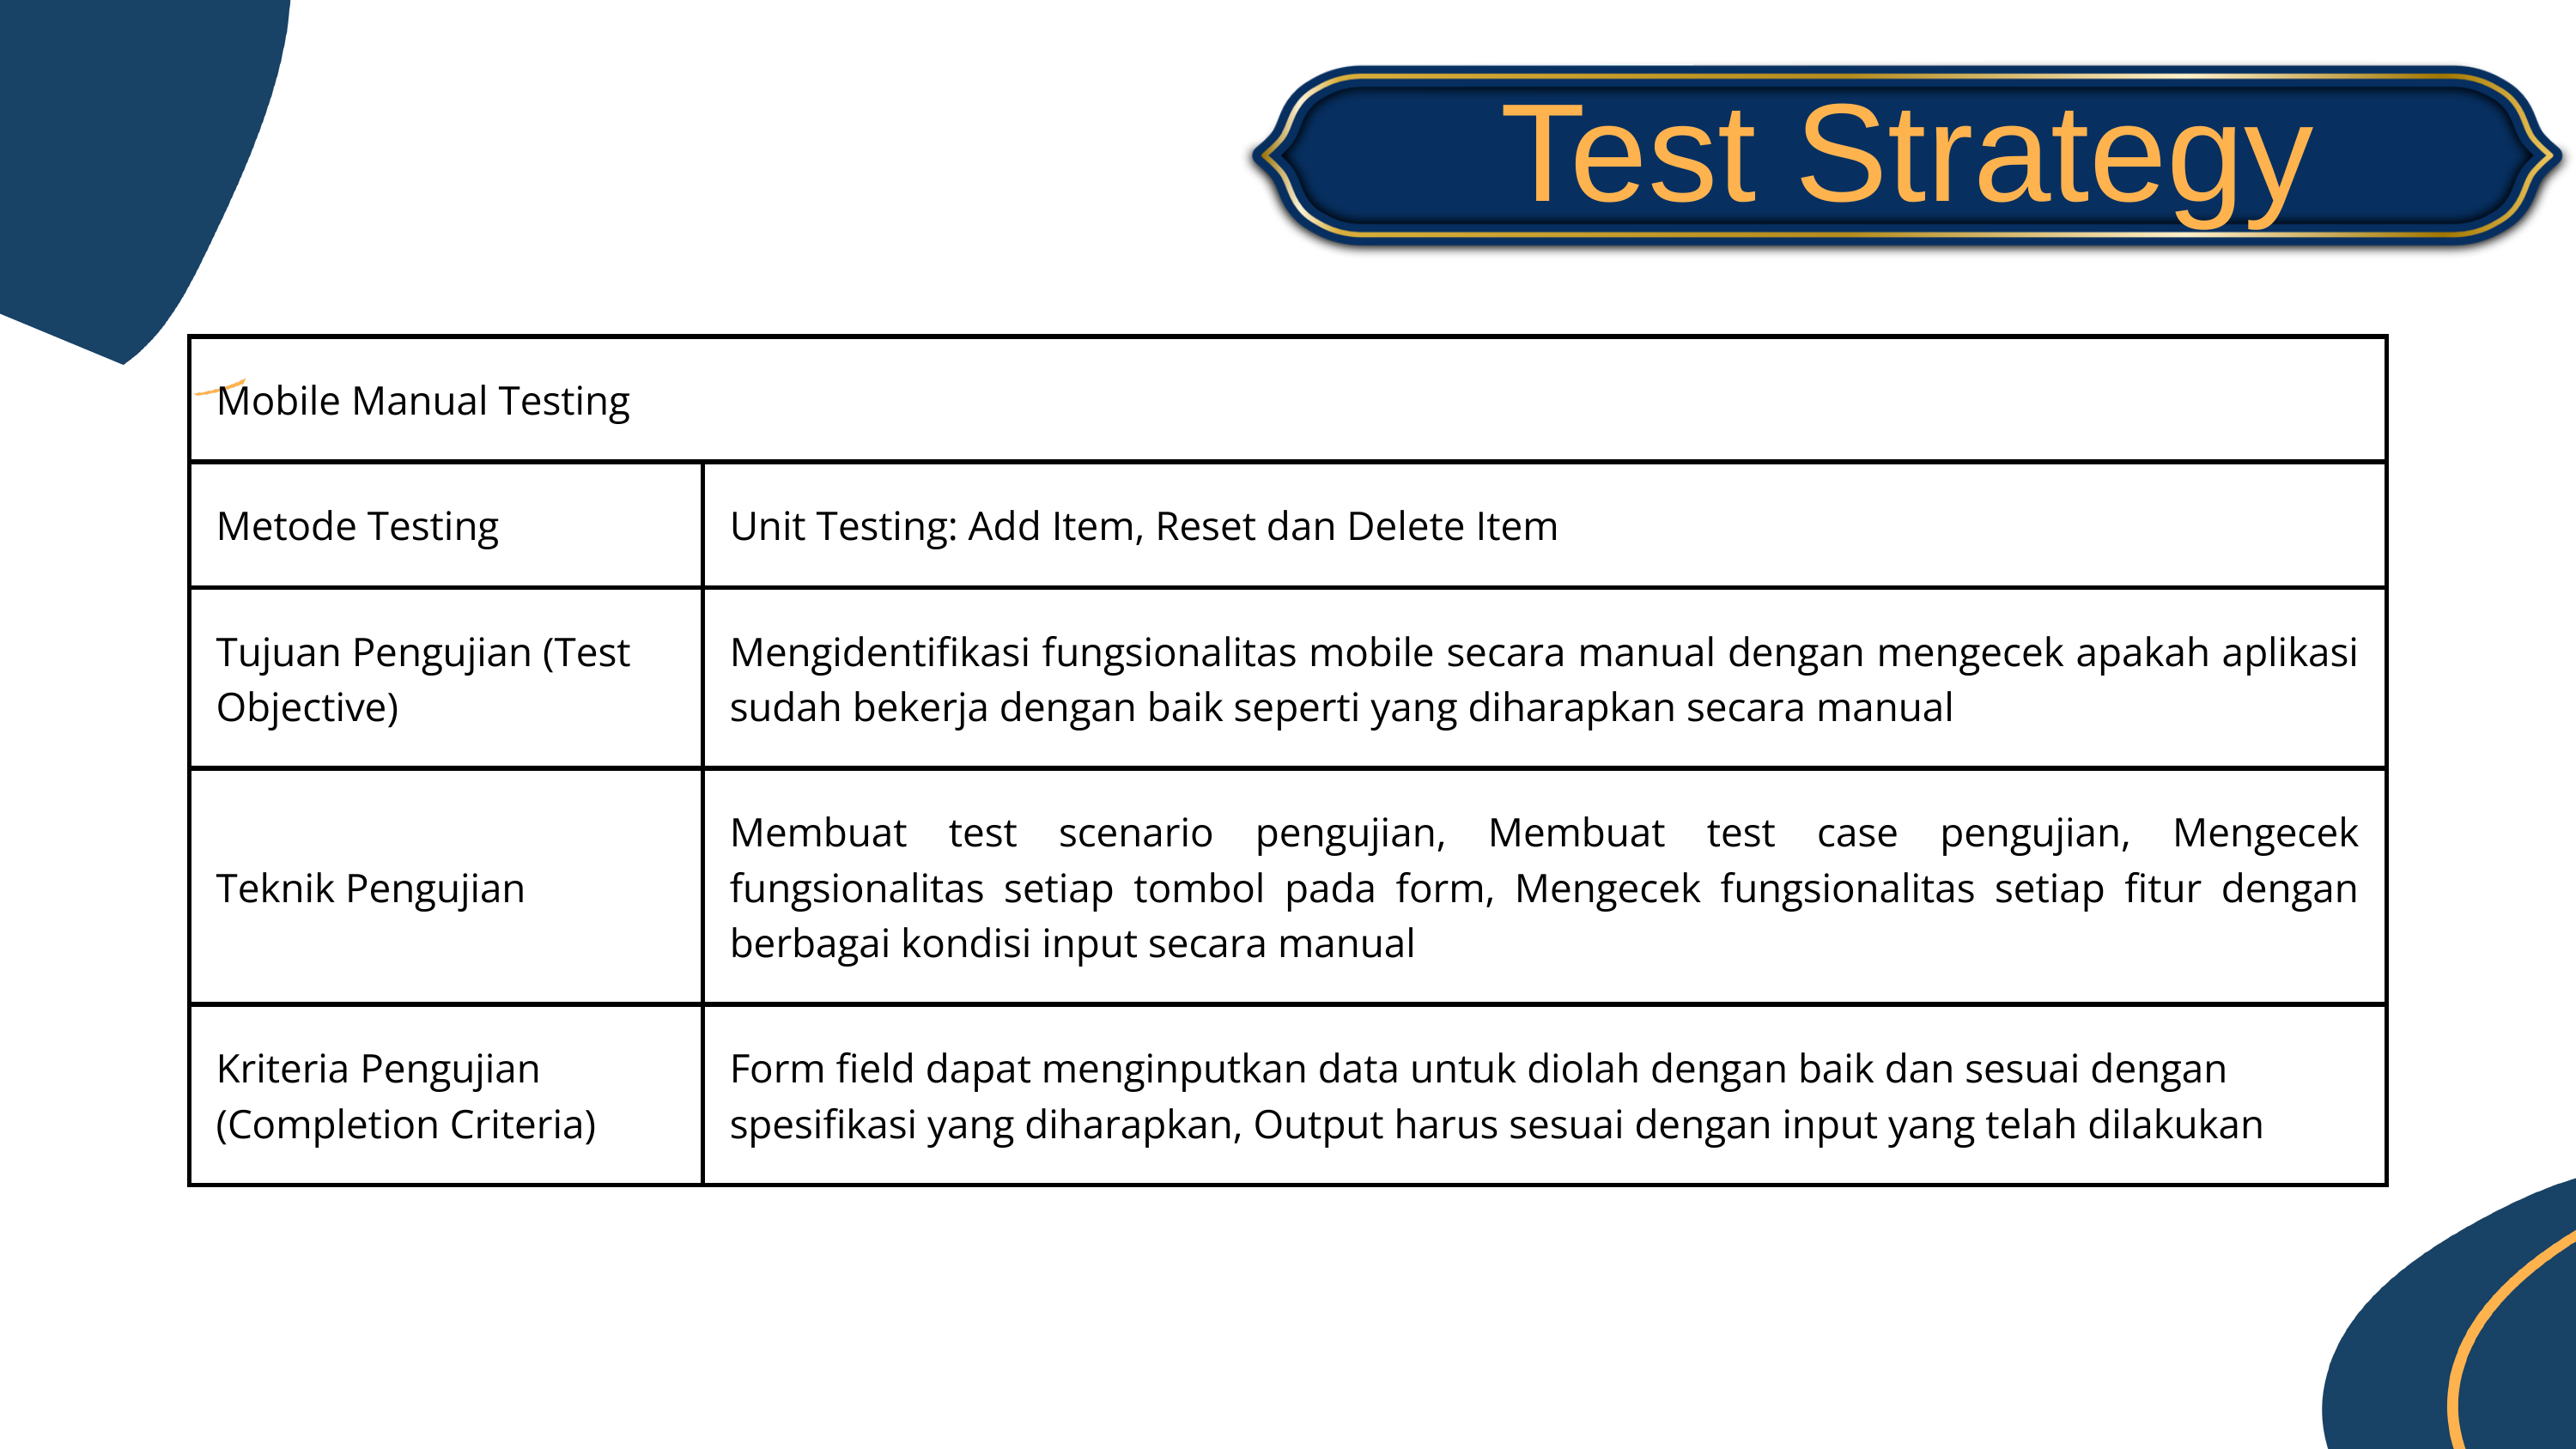

Test Strategy
| Mobile Manual Testing | Mobile Manual Testing |
| --- | --- |
| Metode Testing | Unit Testing: Add Item, Reset dan Delete Item |
| Tujuan Pengujian (Test Objective) | Mengidentifikasi fungsionalitas mobile secara manual dengan mengecek apakah aplikasi sudah bekerja dengan baik seperti yang diharapkan secara manual |
| Teknik Pengujian | Membuat test scenario pengujian, Membuat test case pengujian, Mengecek fungsionalitas setiap tombol pada form, Mengecek fungsionalitas setiap fitur dengan berbagai kondisi input secara manual |
| Kriteria Pengujian (Completion Criteria) | Form field dapat menginputkan data untuk diolah dengan baik dan sesuai dengan spesifikasi yang diharapkan, Output harus sesuai dengan input yang telah dilakukan |